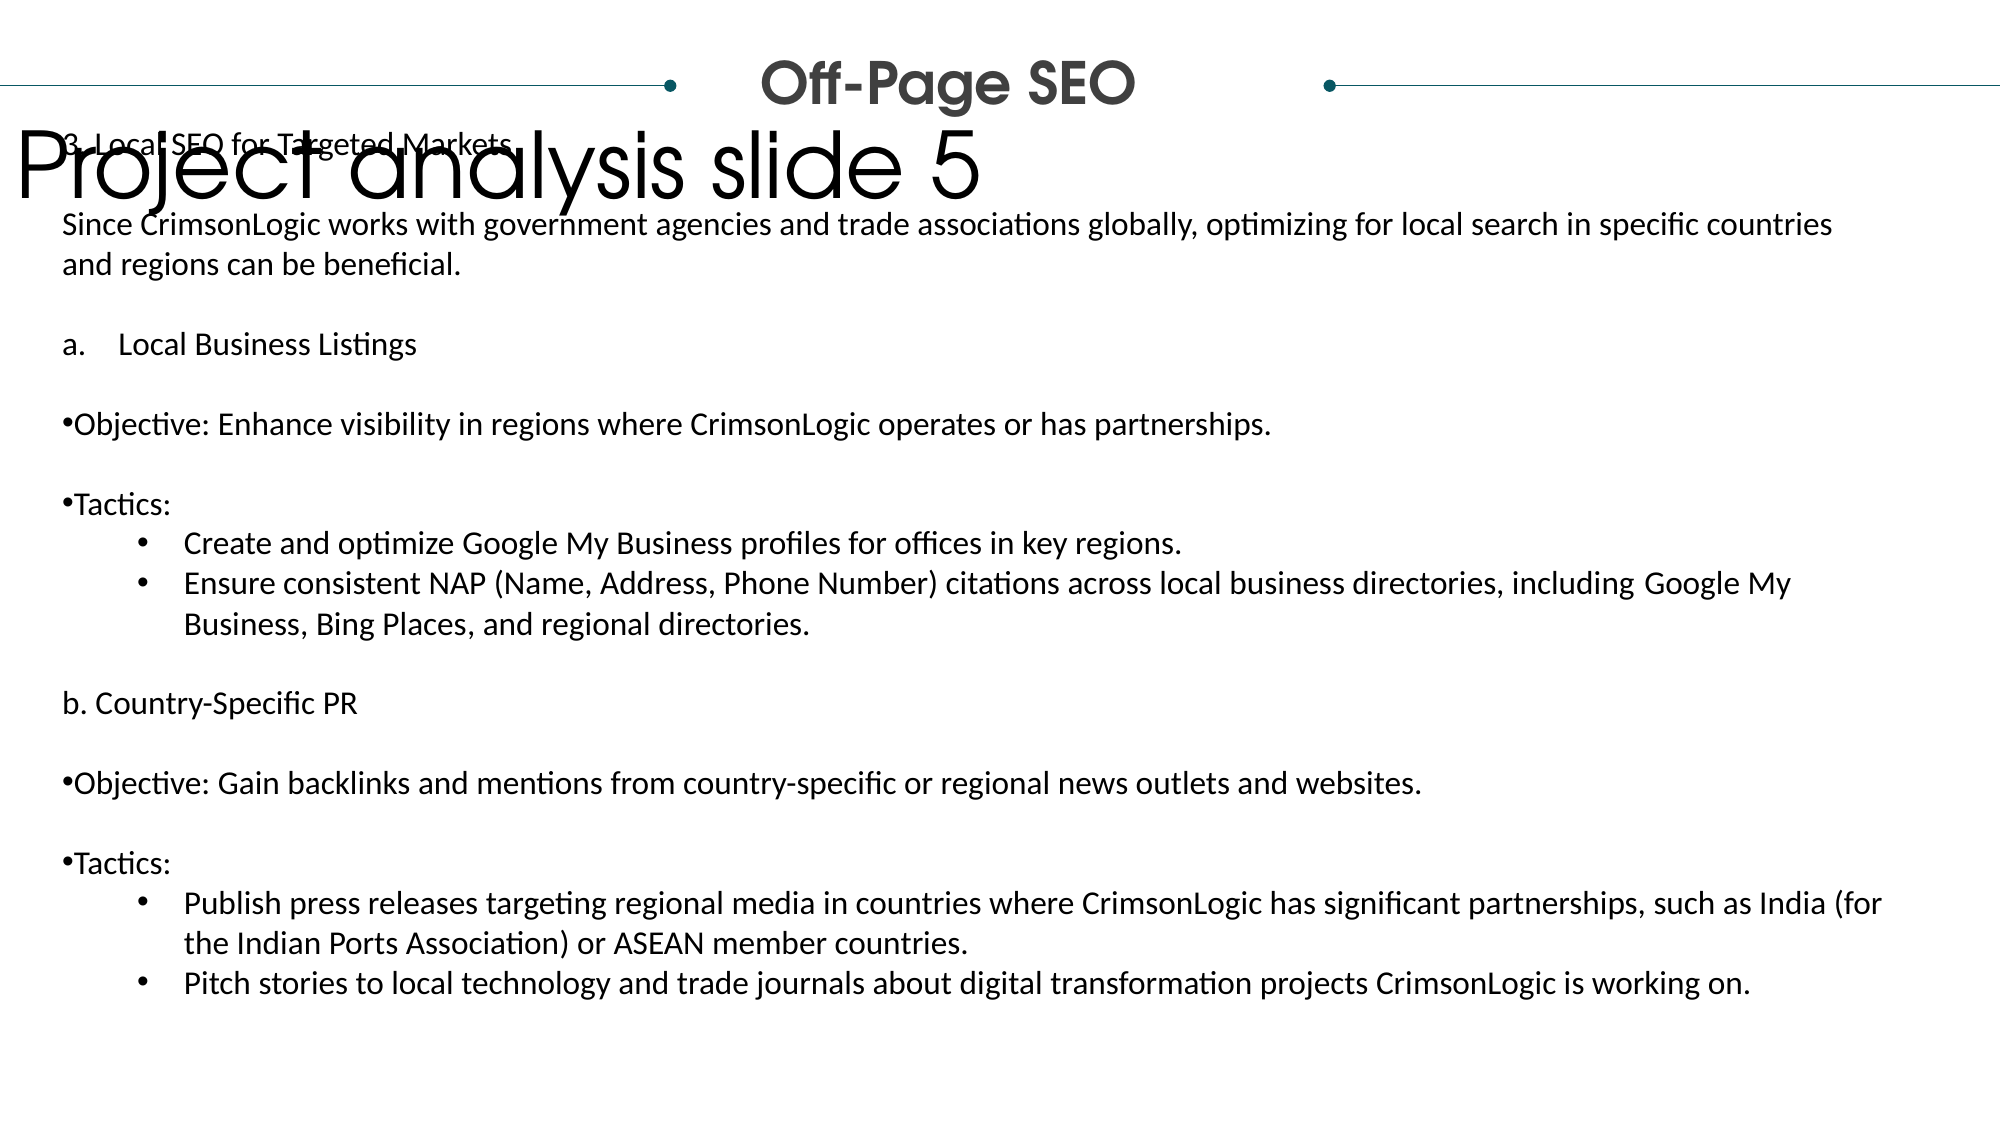

Off-Page SEO
Project analysis slide 5

3. Local SEO for Targeted Markets

Since CrimsonLogic works with government agencies and trade associations globally, optimizing for local search in specific countries and regions can be beneficial.

Local Business Listings

Objective: Enhance visibility in regions where CrimsonLogic operates or has partnerships.

Tactics:
Create and optimize Google My Business profiles for offices in key regions.
Ensure consistent NAP (Name, Address, Phone Number) citations across local business directories, including Google My Business, Bing Places, and regional directories.

b. Country-Specific PR

Objective: Gain backlinks and mentions from country-specific or regional news outlets and websites.

Tactics:
Publish press releases targeting regional media in countries where CrimsonLogic has significant partnerships, such as India (for the Indian Ports Association) or ASEAN member countries.
Pitch stories to local technology and trade journals about digital transformation projects CrimsonLogic is working on.